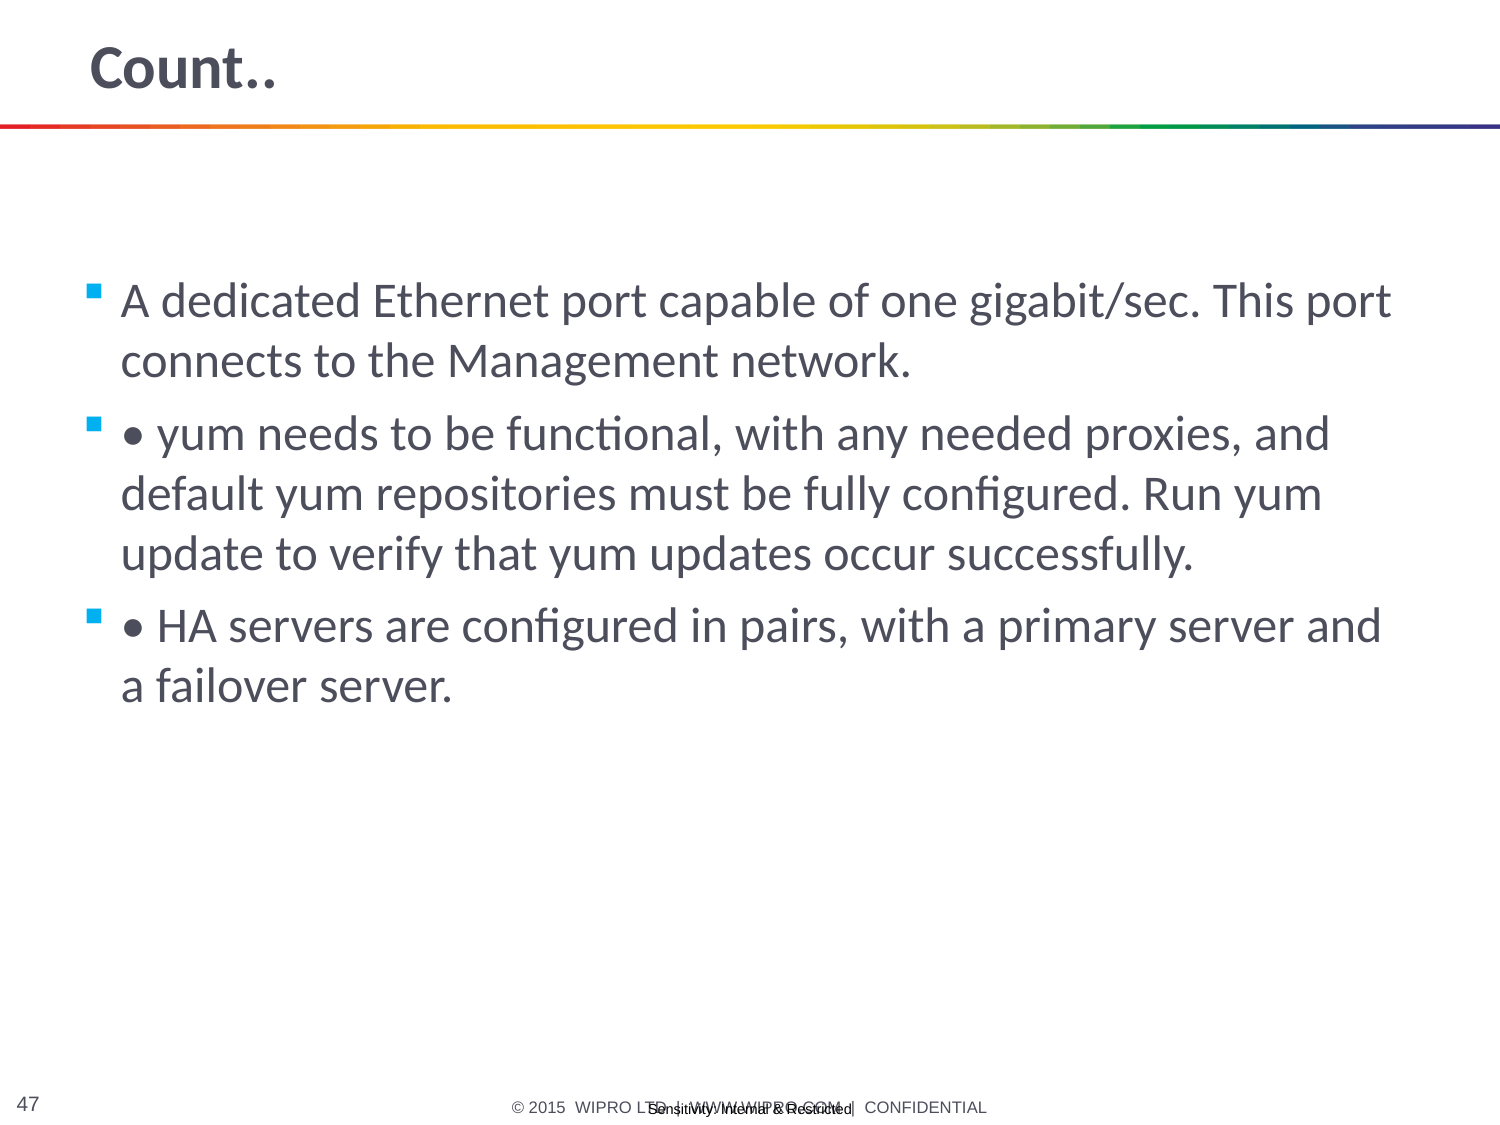

# Count..

A dedicated Ethernet port capable of one gigabit/sec. This port connects to the Management network.
• yum needs to be functional, with any needed proxies, and default yum repositories must be fully configured. Run yum update to verify that yum updates occur successfully.
• HA servers are configured in pairs, with a primary server and a failover server.